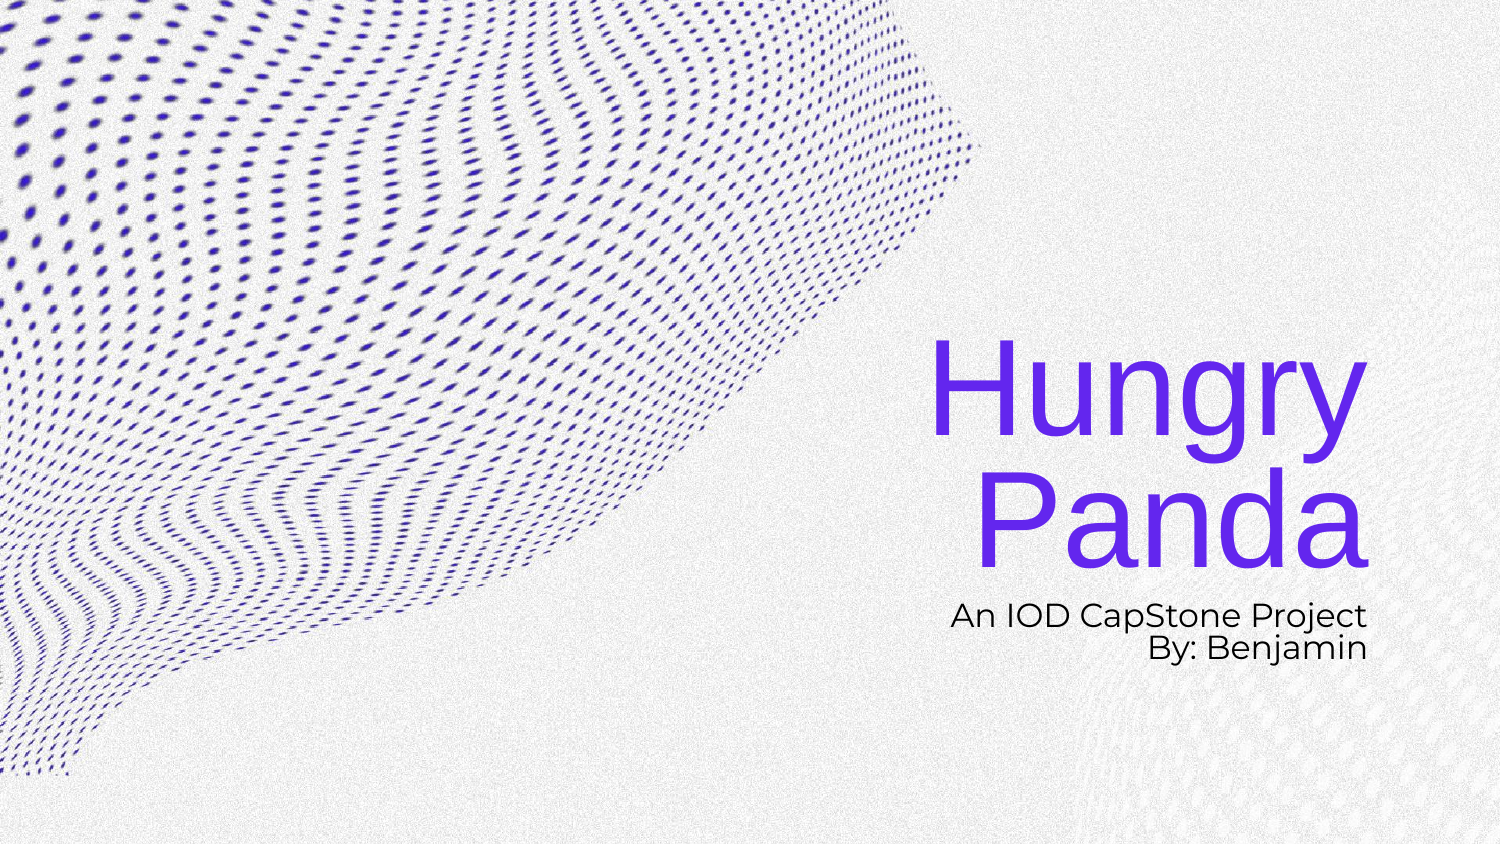

# Hungry Panda
An IOD CapStone Project
By: Benjamin